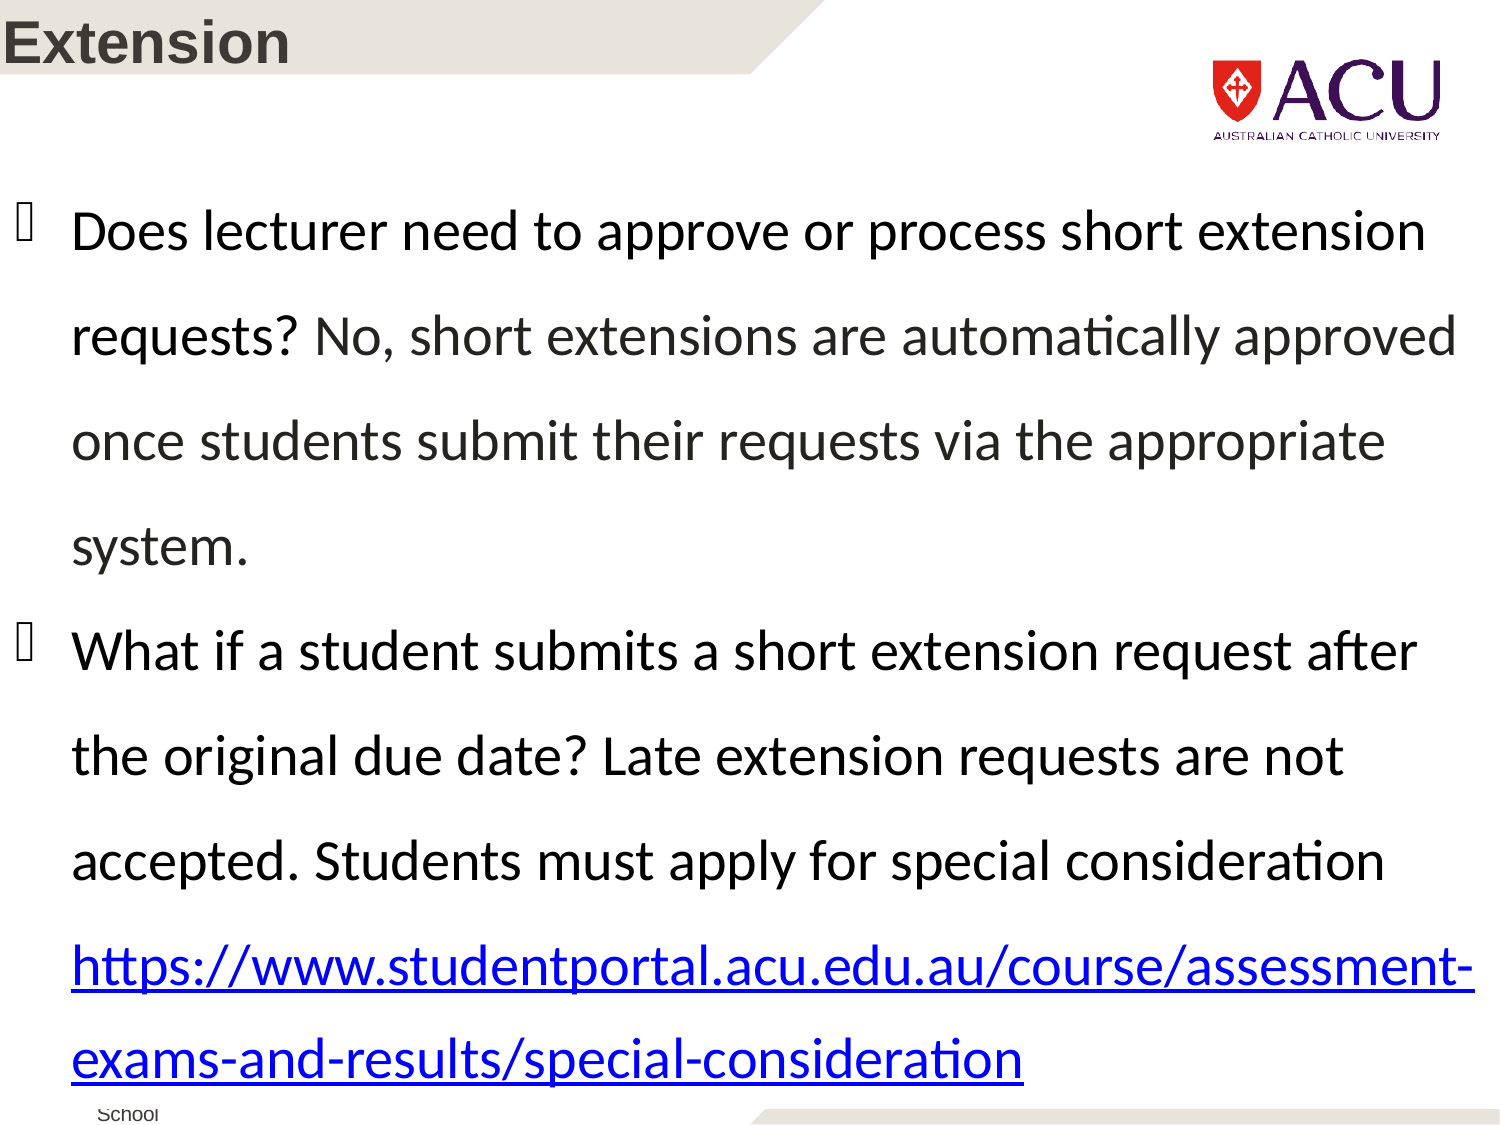

# Extension
Does lecturer need to approve or process short extension requests? No, short extensions are automatically approved once students submit their requests via the appropriate system.
What if a student submits a short extension request after the original due date? Late extension requests are not accepted. Students must apply for special consideration https://www.studentportal.acu.edu.au/course/assessment-exams-and-results/special-consideration if they missed the original deadline.
130 | Faculty of Business and Law | Peter Faber Business School